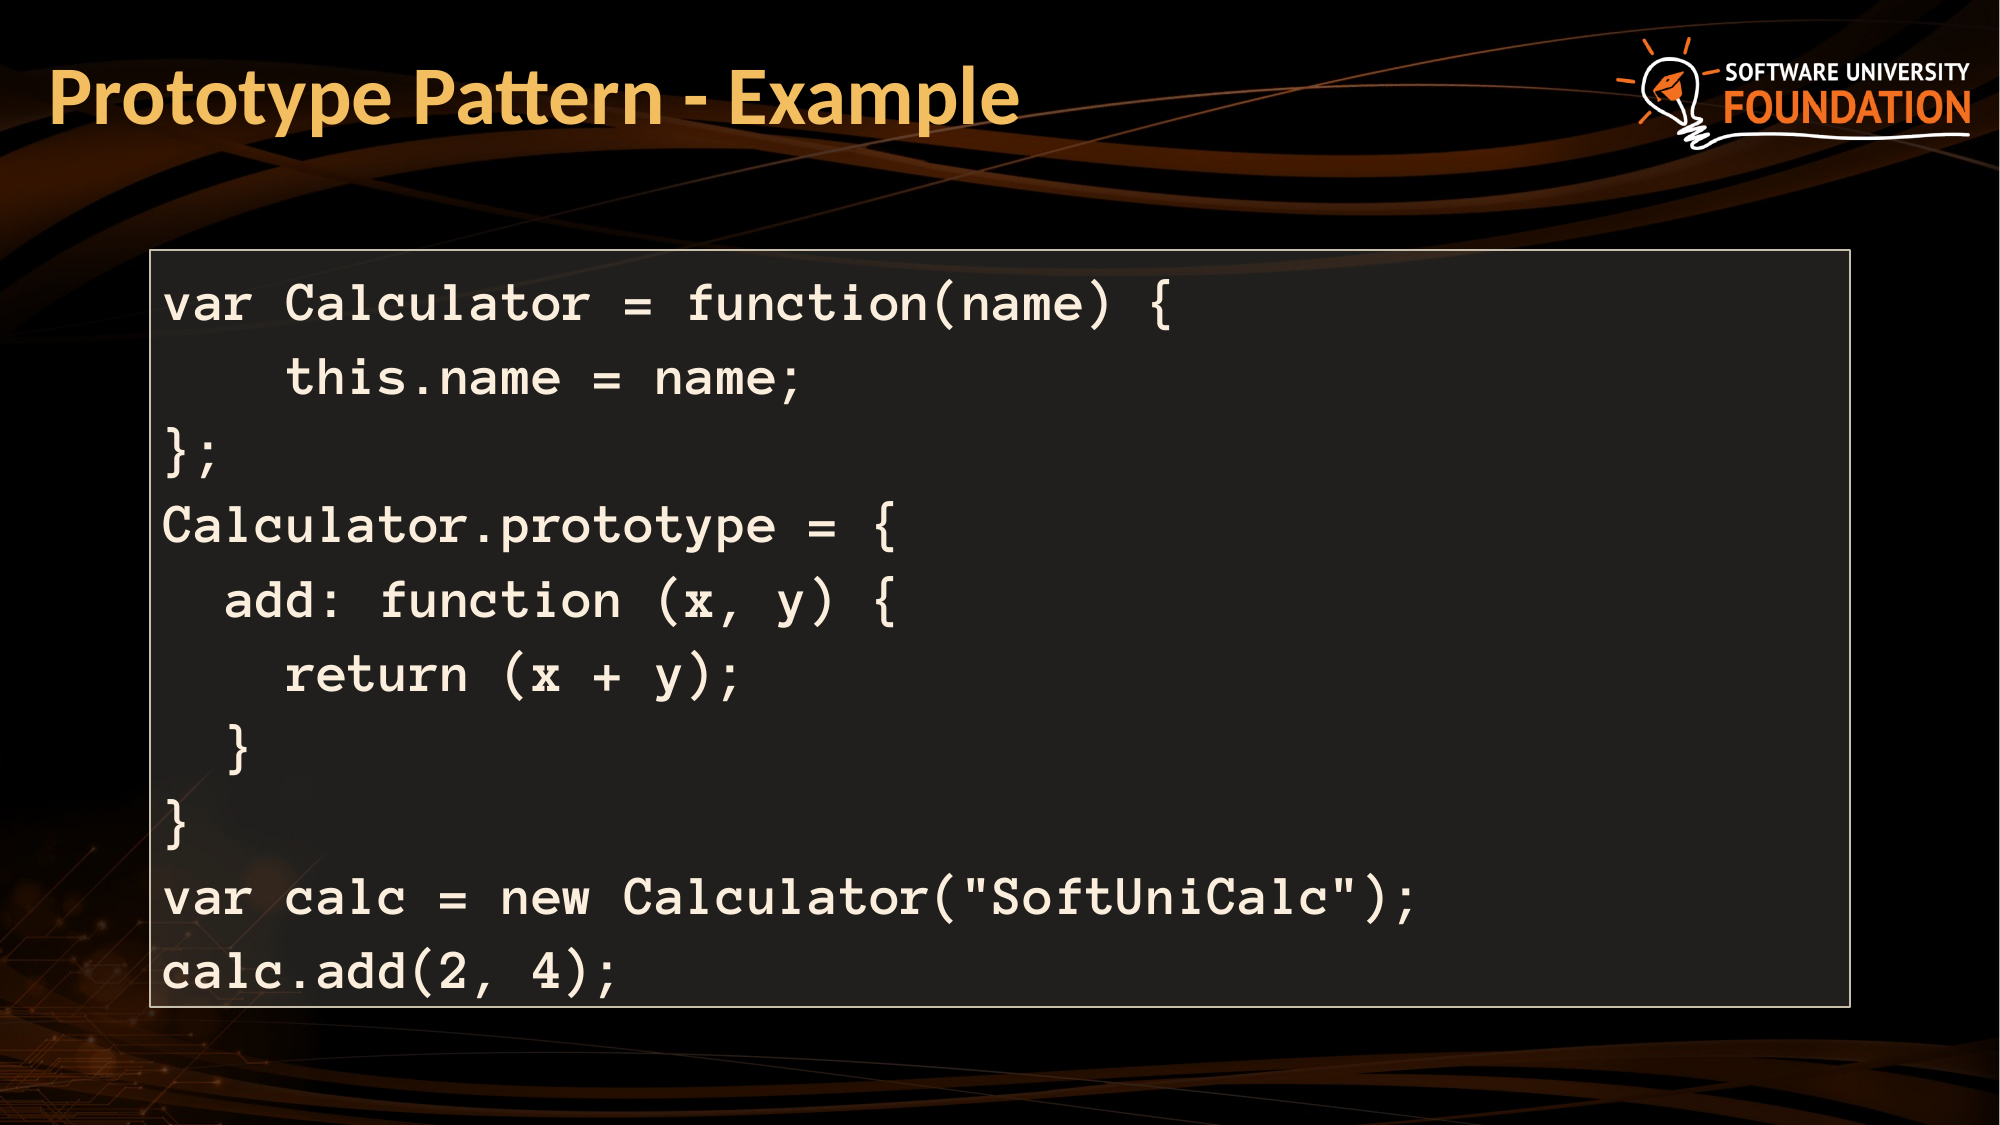

# Prototype Pattern - Example
var Calculator = function(name) {
    this.name = name;
};
Calculator.prototype = {
  add: function (x, y) {
    return (x + y);
  }
}
var calc = new Calculator("SoftUniCalc");
calc.add(2, 4);